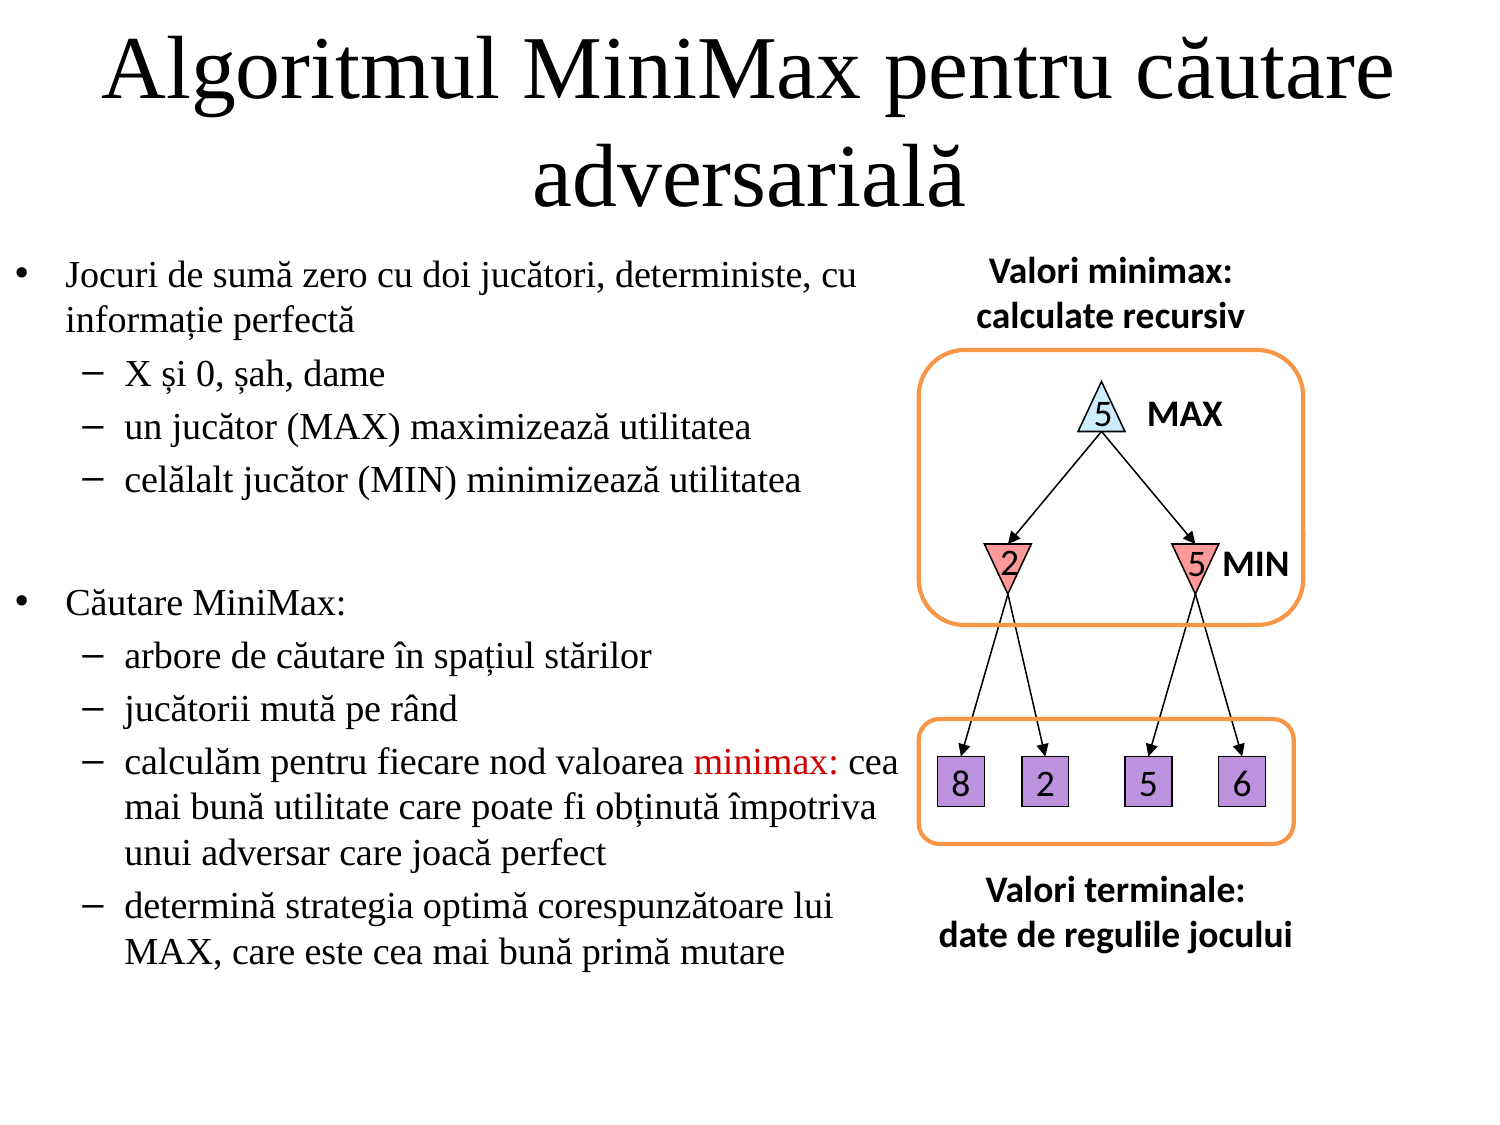

# Algoritmul MiniMax pentru căutare adversarială
Valori minimax:
calculate recursiv

Jocuri de sumă zero cu doi jucători, deterministe, cu informație perfectă
X și 0, șah, dame
un jucător (MAX) maximizează utilitatea
celălalt jucător (MIN) minimizează utilitatea

Căutare MiniMax:
arbore de căutare în spațiul stărilor
jucătorii mută pe rând
calculăm pentru fiecare nod valoarea minimax: cea mai bună utilitate care poate fi obținută împotriva unui adversar care joacă perfect
determină strategia optimă corespunzătoare lui MAX, care este cea mai bună primă mutare
MAX
5

2
5
MIN

Valori terminale:
date de regulile jocului
8
2
5
6